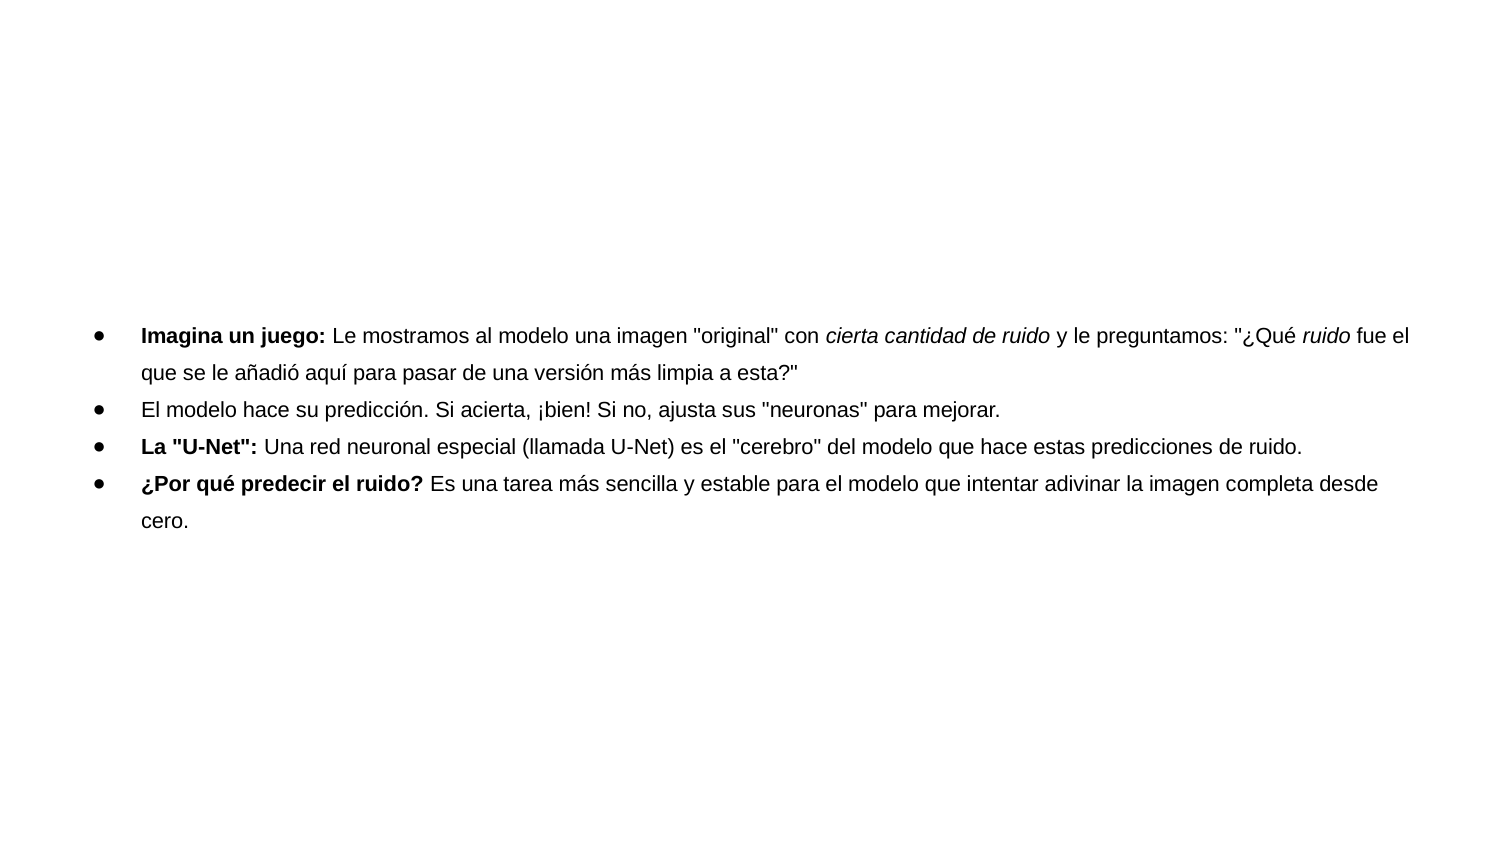

Imagina un juego: Le mostramos al modelo una imagen "original" con cierta cantidad de ruido y le preguntamos: "¿Qué ruido fue el que se le añadió aquí para pasar de una versión más limpia a esta?"
El modelo hace su predicción. Si acierta, ¡bien! Si no, ajusta sus "neuronas" para mejorar.
La "U-Net": Una red neuronal especial (llamada U-Net) es el "cerebro" del modelo que hace estas predicciones de ruido.
¿Por qué predecir el ruido? Es una tarea más sencilla y estable para el modelo que intentar adivinar la imagen completa desde cero.